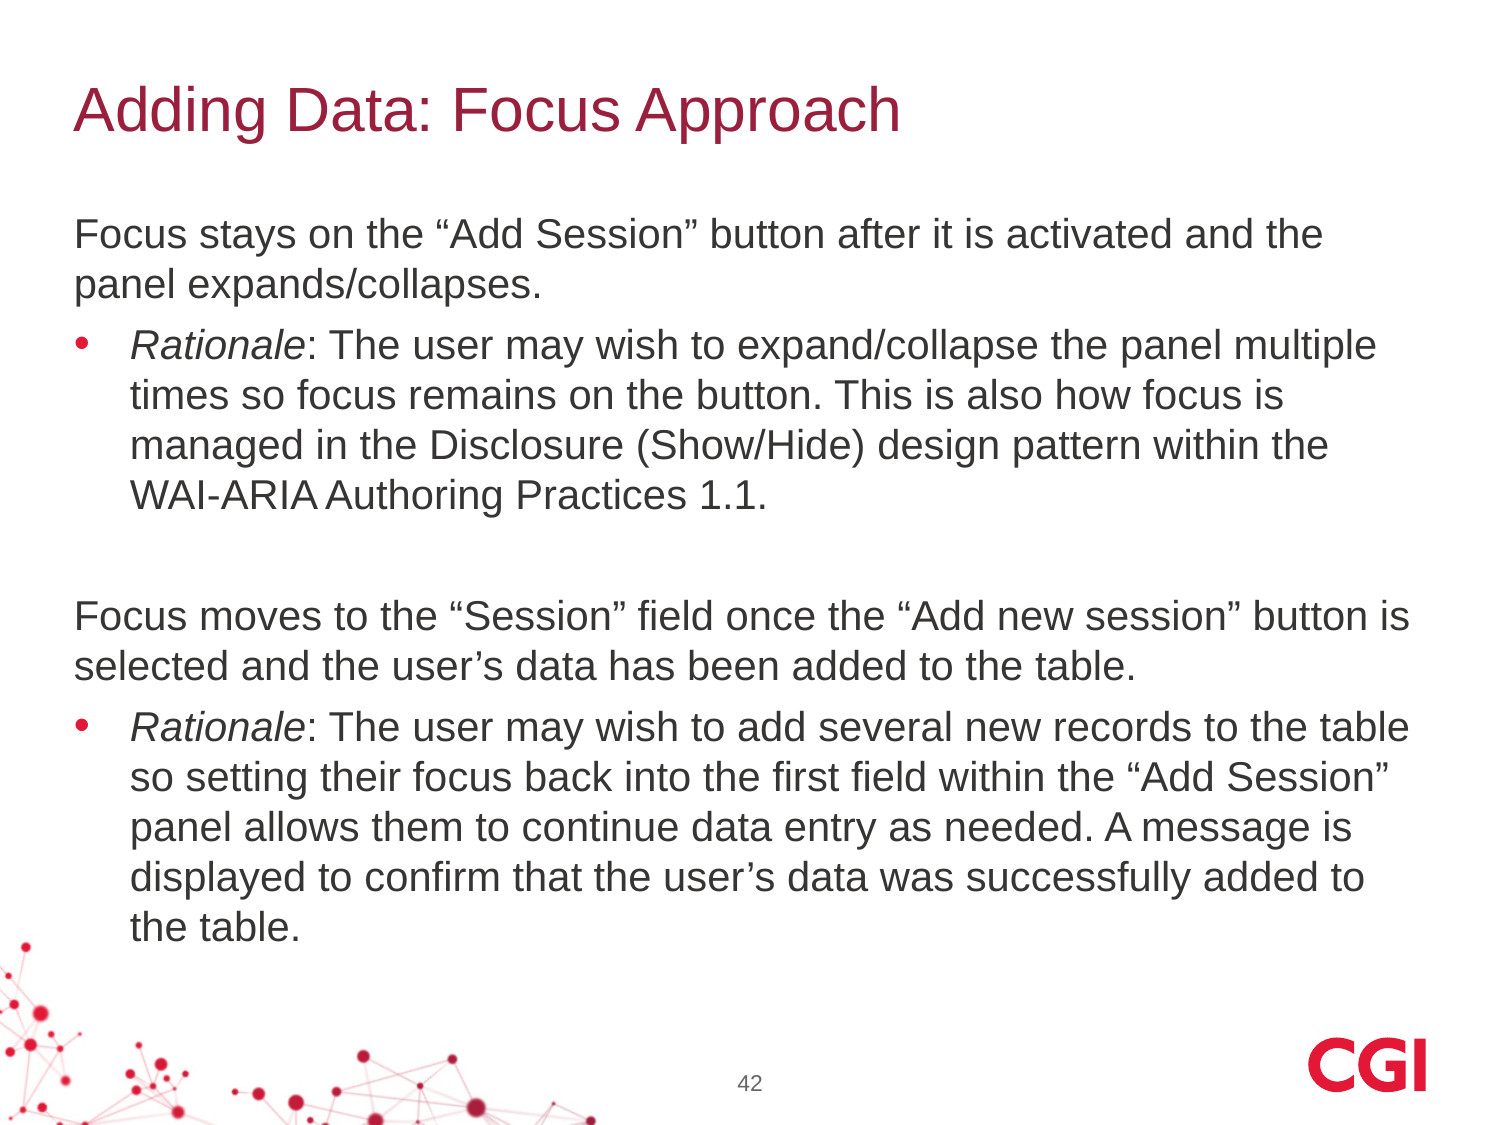

# Adding Data: Focus Approach
Focus stays on the “Add Session” button after it is activated and the panel expands/collapses.
Rationale: The user may wish to expand/collapse the panel multiple times so focus remains on the button. This is also how focus is managed in the Disclosure (Show/Hide) design pattern within the WAI-ARIA Authoring Practices 1.1.

Focus moves to the “Session” field once the “Add new session” button is selected and the user’s data has been added to the table.
Rationale: The user may wish to add several new records to the table so setting their focus back into the first field within the “Add Session” panel allows them to continue data entry as needed. A message is displayed to confirm that the user’s data was successfully added to the table.

42